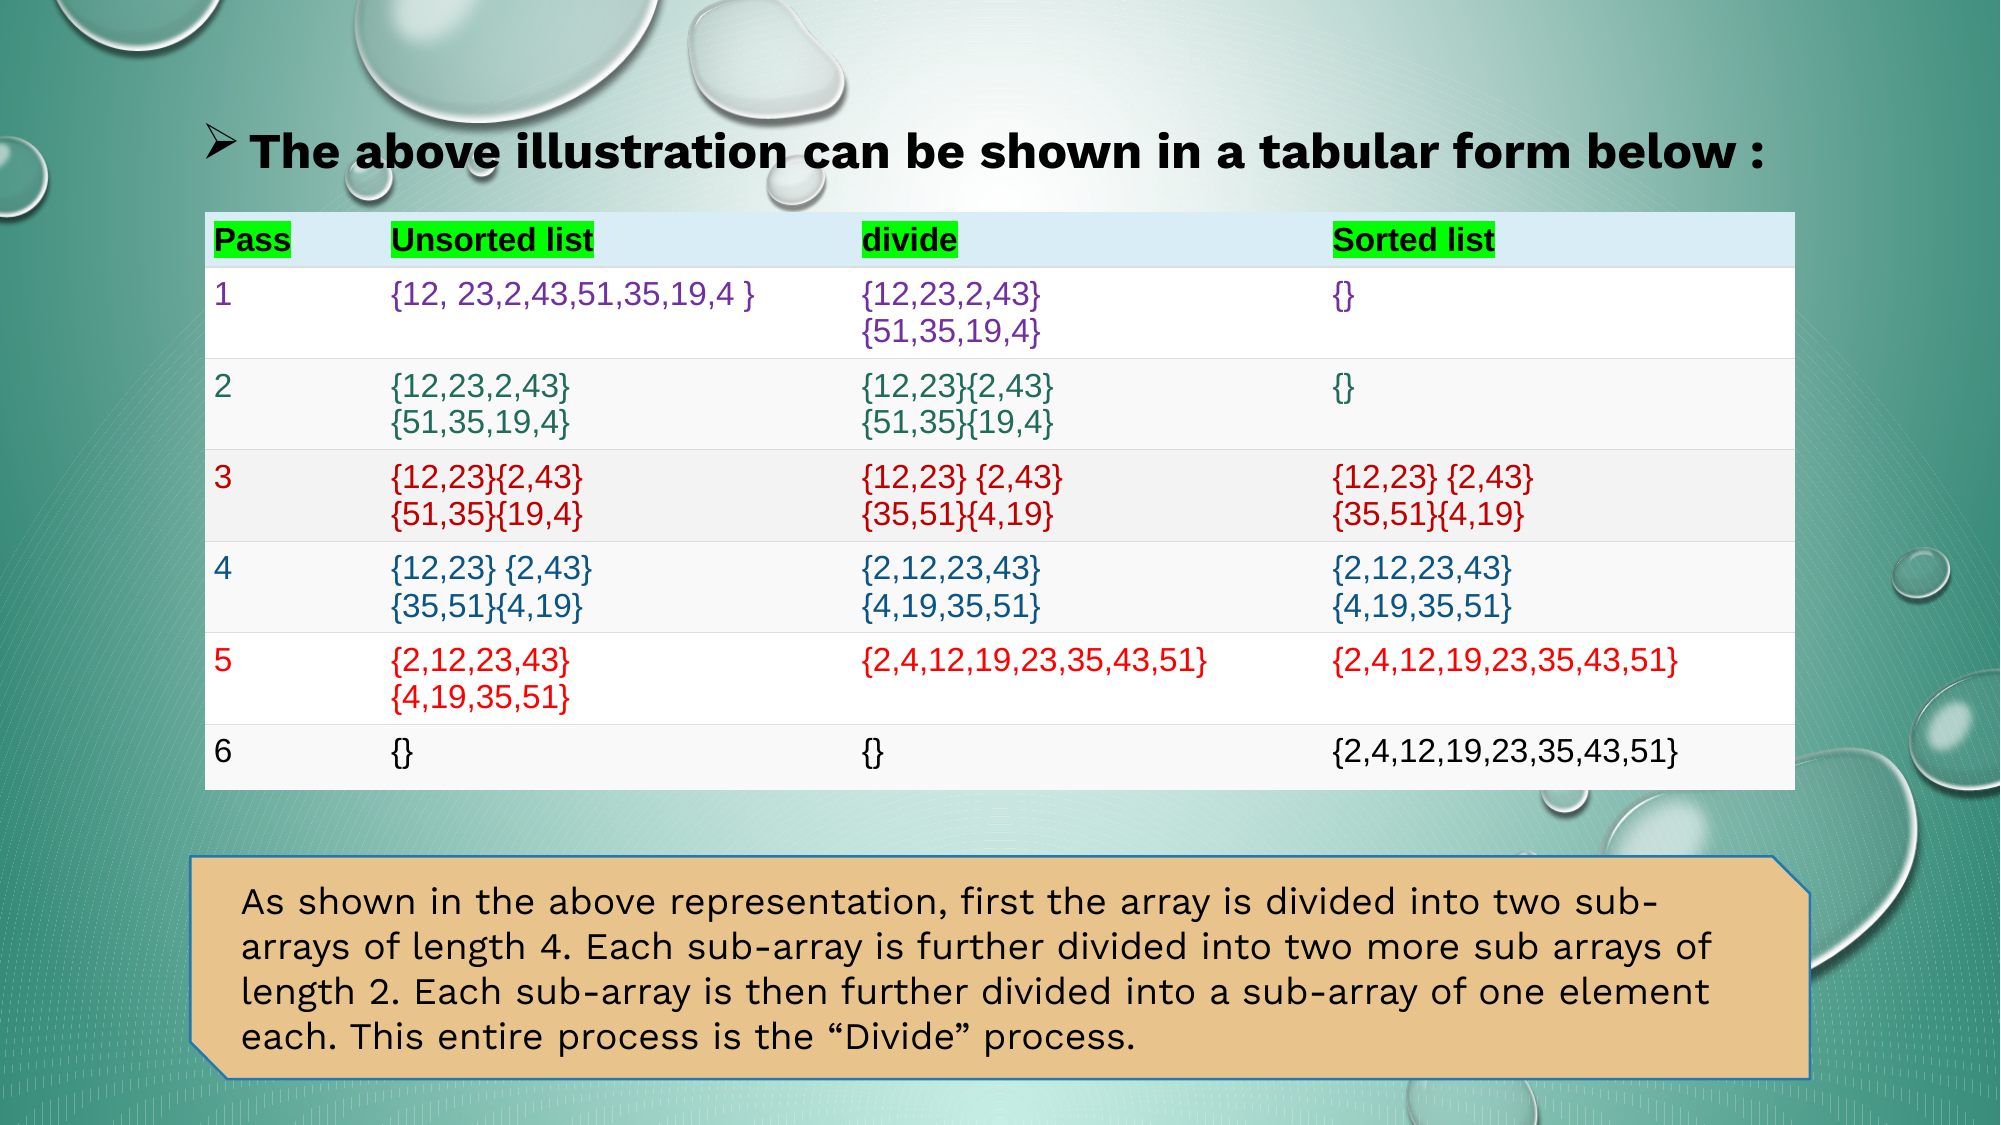

The above illustration can be shown in a tabular form below :
| Pass | Unsorted list | divide | Sorted list |
| --- | --- | --- | --- |
| 1 | {12, 23,2,43,51,35,19,4 } | {12,23,2,43} {51,35,19,4} | {} |
| 2 | {12,23,2,43} {51,35,19,4} | {12,23}{2,43} {51,35}{19,4} | {} |
| 3 | {12,23}{2,43} {51,35}{19,4} | {12,23} {2,43} {35,51}{4,19} | {12,23} {2,43} {35,51}{4,19} |
| 4 | {12,23} {2,43} {35,51}{4,19} | {2,12,23,43} {4,19,35,51} | {2,12,23,43} {4,19,35,51} |
| 5 | {2,12,23,43} {4,19,35,51} | {2,4,12,19,23,35,43,51} | {2,4,12,19,23,35,43,51} |
| 6 | {} | {} | {2,4,12,19,23,35,43,51} |

As shown in the above representation, first the array is divided into two sub-arrays of length 4. Each sub-array is further divided into two more sub arrays of length 2. Each sub-array is then further divided into a sub-array of one element each. This entire process is the “Divide” process.